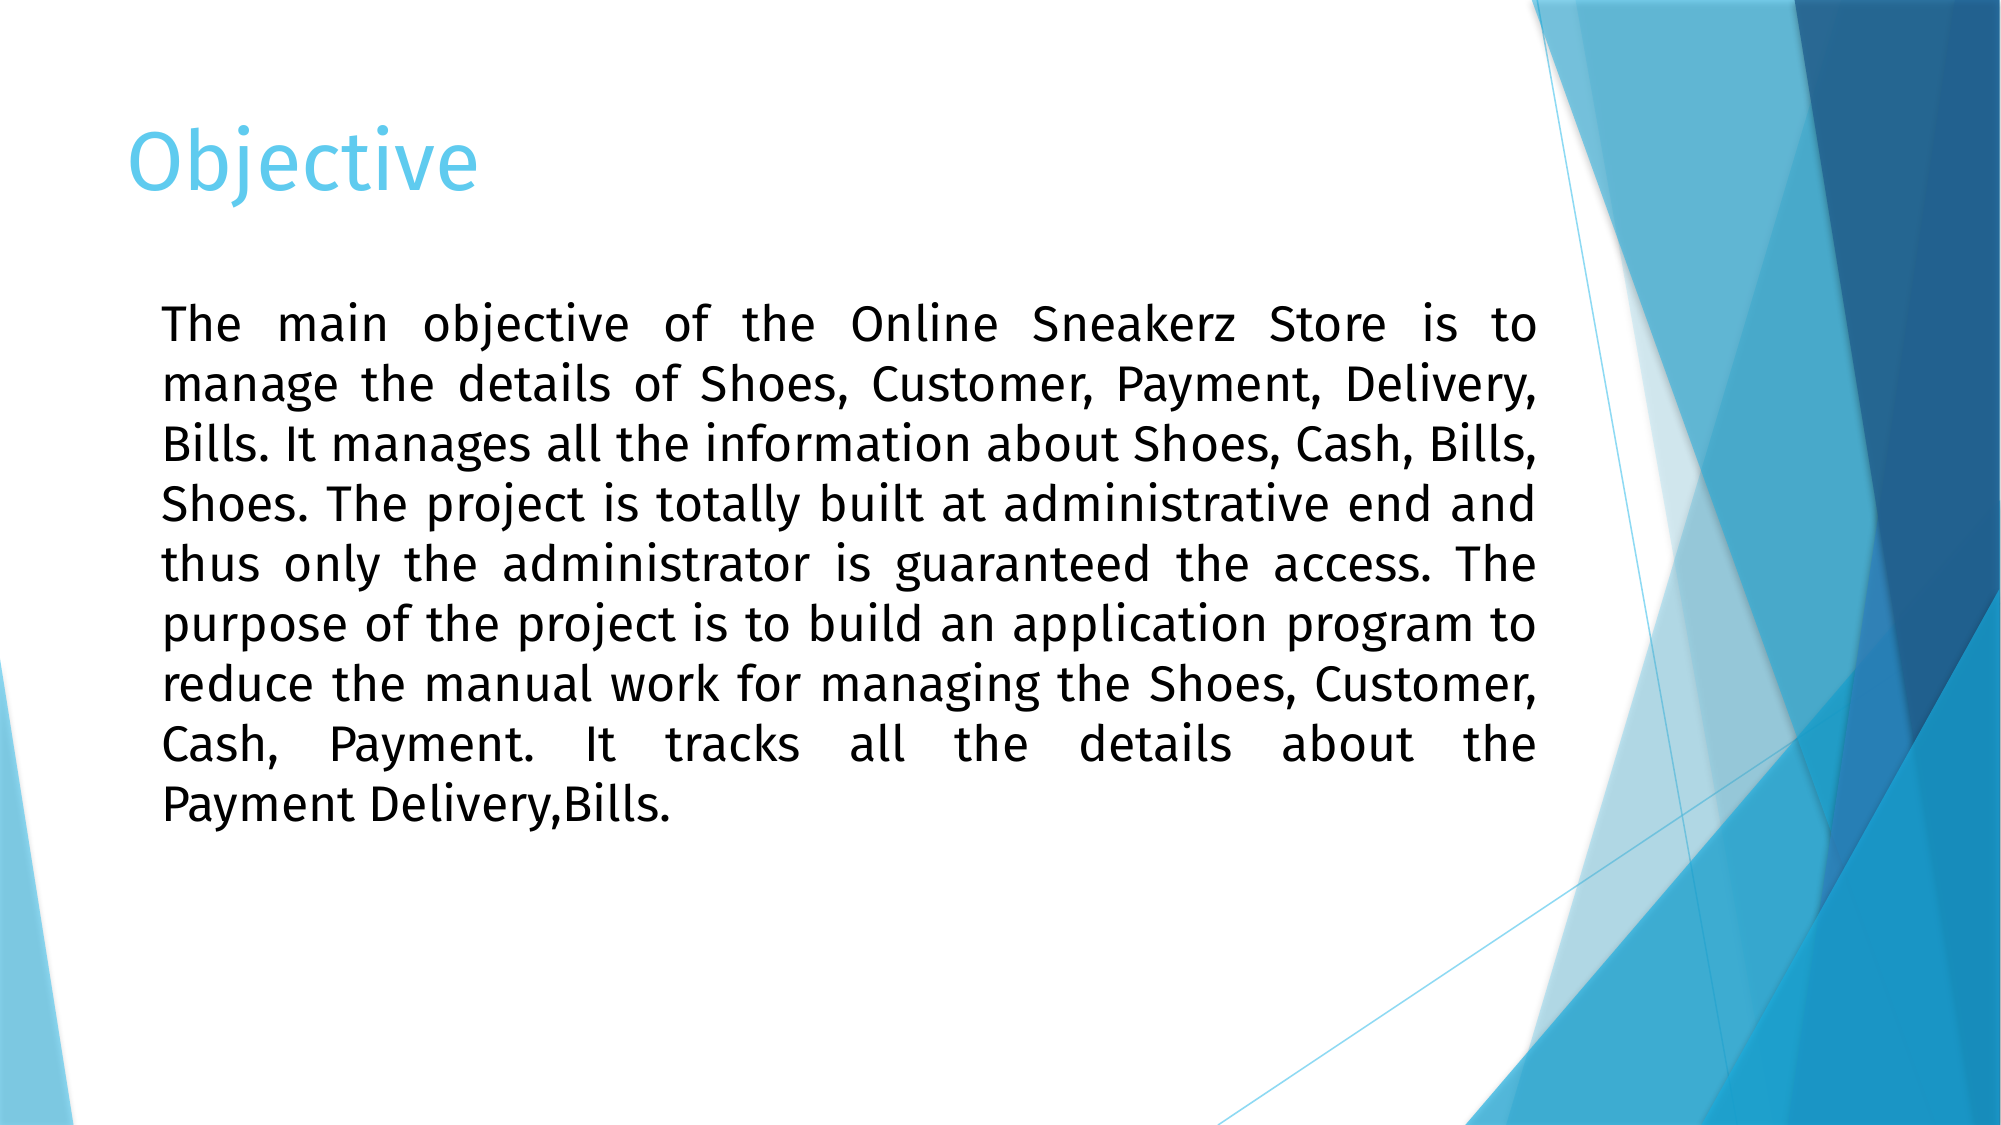

# Objective
The main objective of the Online Sneakerz Store is to manage the details of Shoes, Customer, Payment, Delivery, Bills. It manages all the information about Shoes, Cash, Bills, Shoes. The project is totally built at administrative end and thus only the administrator is guaranteed the access. The purpose of the project is to build an application program to reduce the manual work for managing the Shoes, Customer, Cash, Payment. It tracks all the details about the Payment Delivery,Bills.